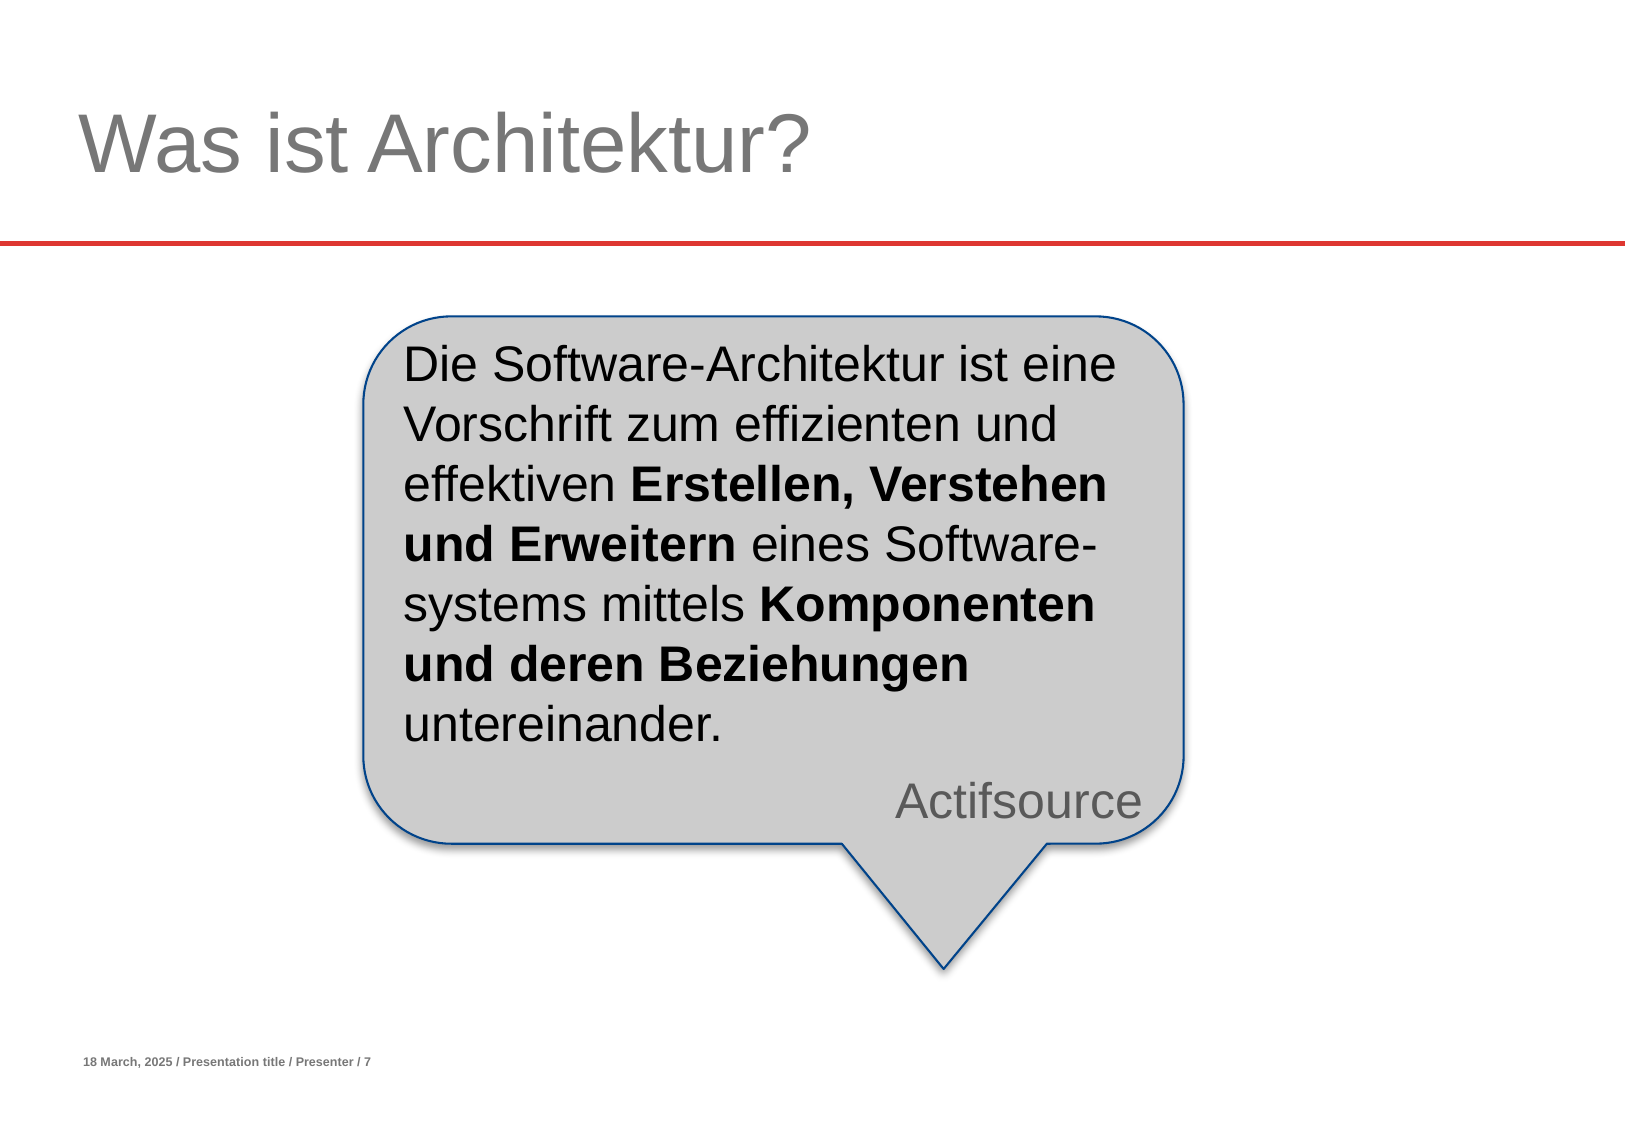

# Was ist Architektur?
Die Software-Architektur ist eine Vorschrift zum effizienten und effektiven Erstellen, Verstehen und Erweitern eines Software-systems mittels Komponenten und deren Beziehungen untereinander.
Actifsource